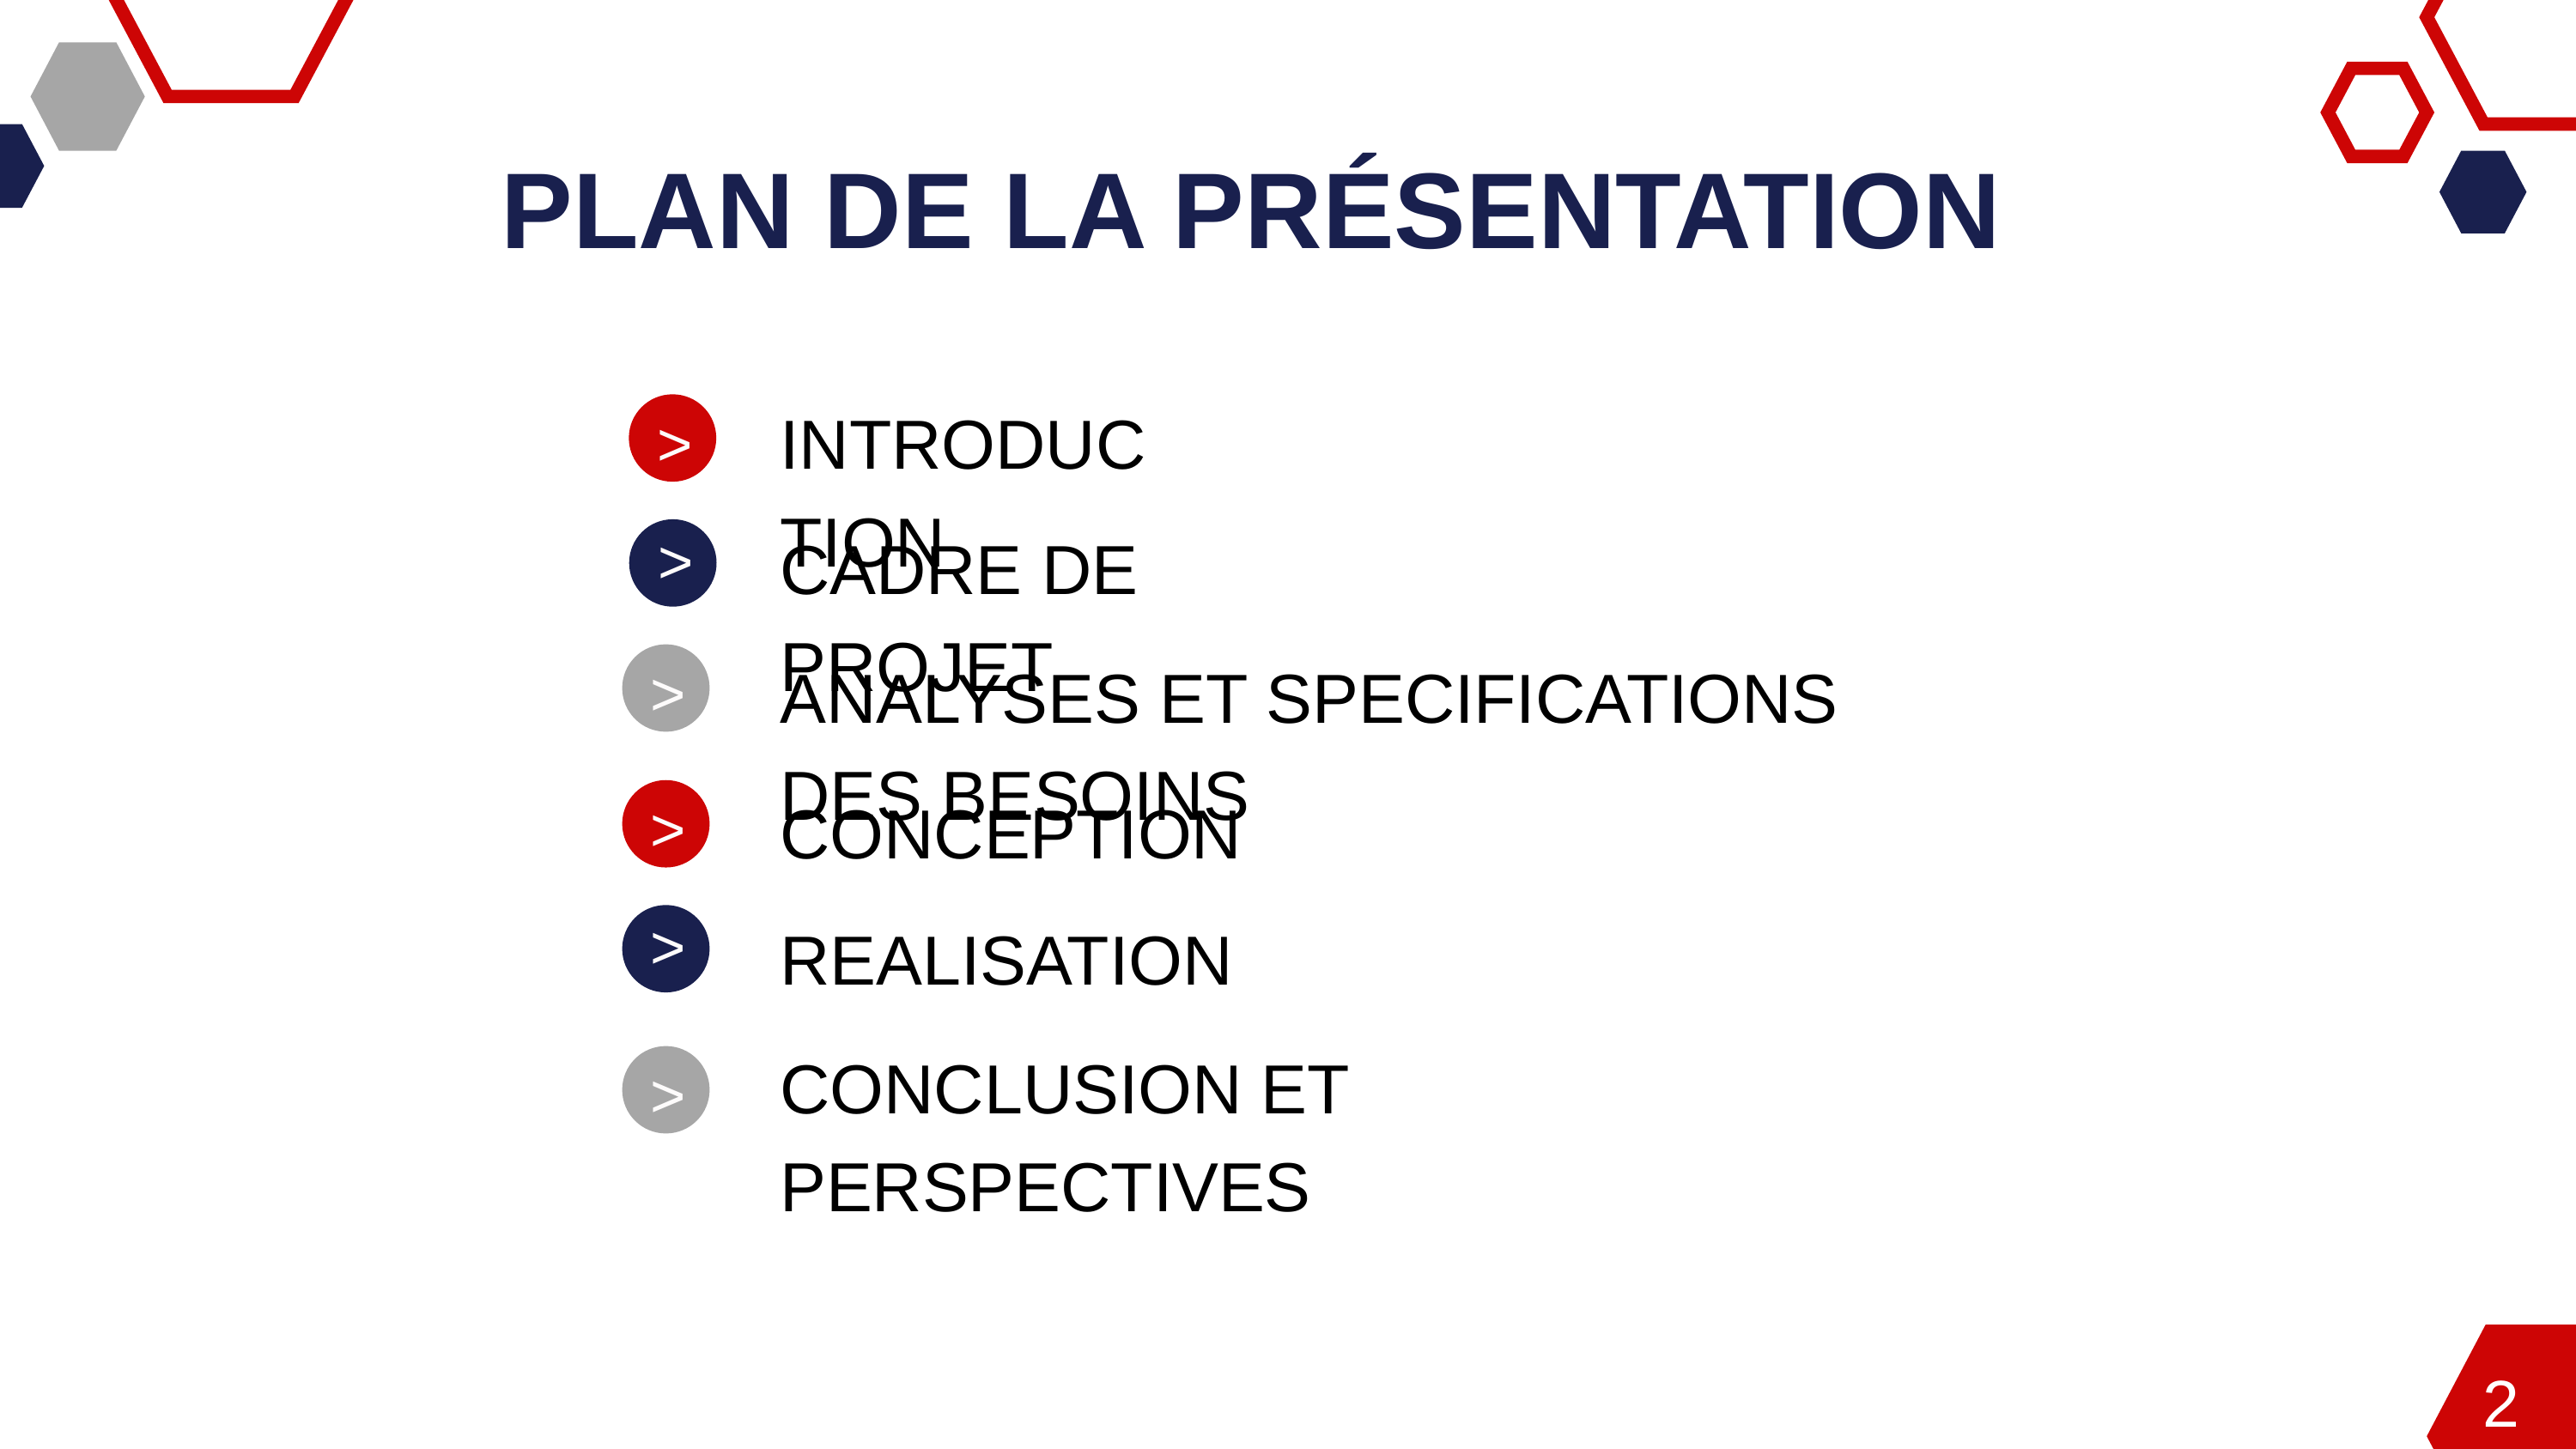

PLAN DE LA PRÉSENTATION

INTRODUCTION
>

>
CADRE DE PROJET

ANALYSES ET SPECIFICATIONS DES BESOINS
>

CONCEPTION
>

>
REALISATION

CONCLUSION ET PERSPECTIVES
>

2